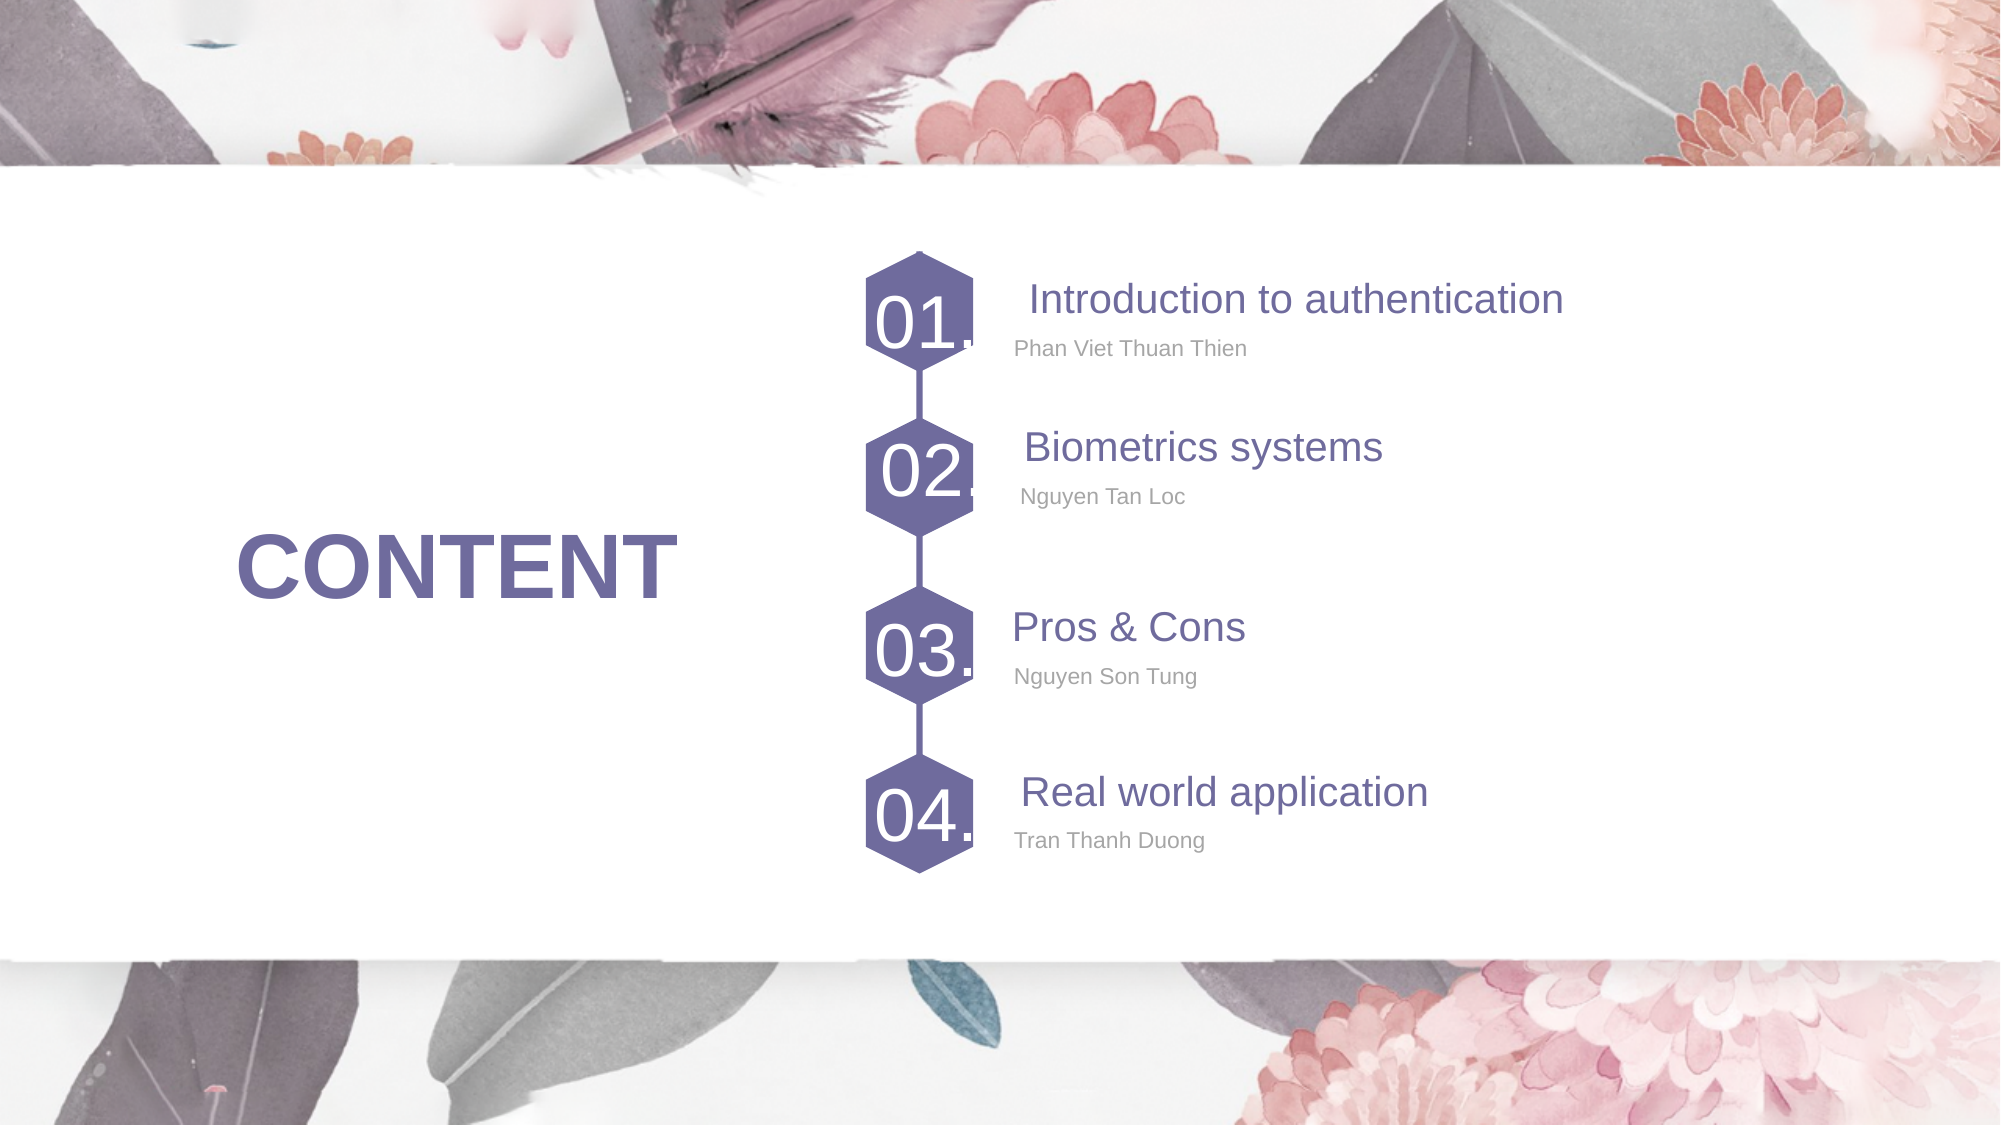

Introduction to authentication
Phan Viet Thuan Thien
01.
Biometrics systems
Nguyen Tan Loc
02.

Pros & Cons
Nguyen Son Tung
03.
Real world application
Tran Thanh Duong
04.

CONTENT